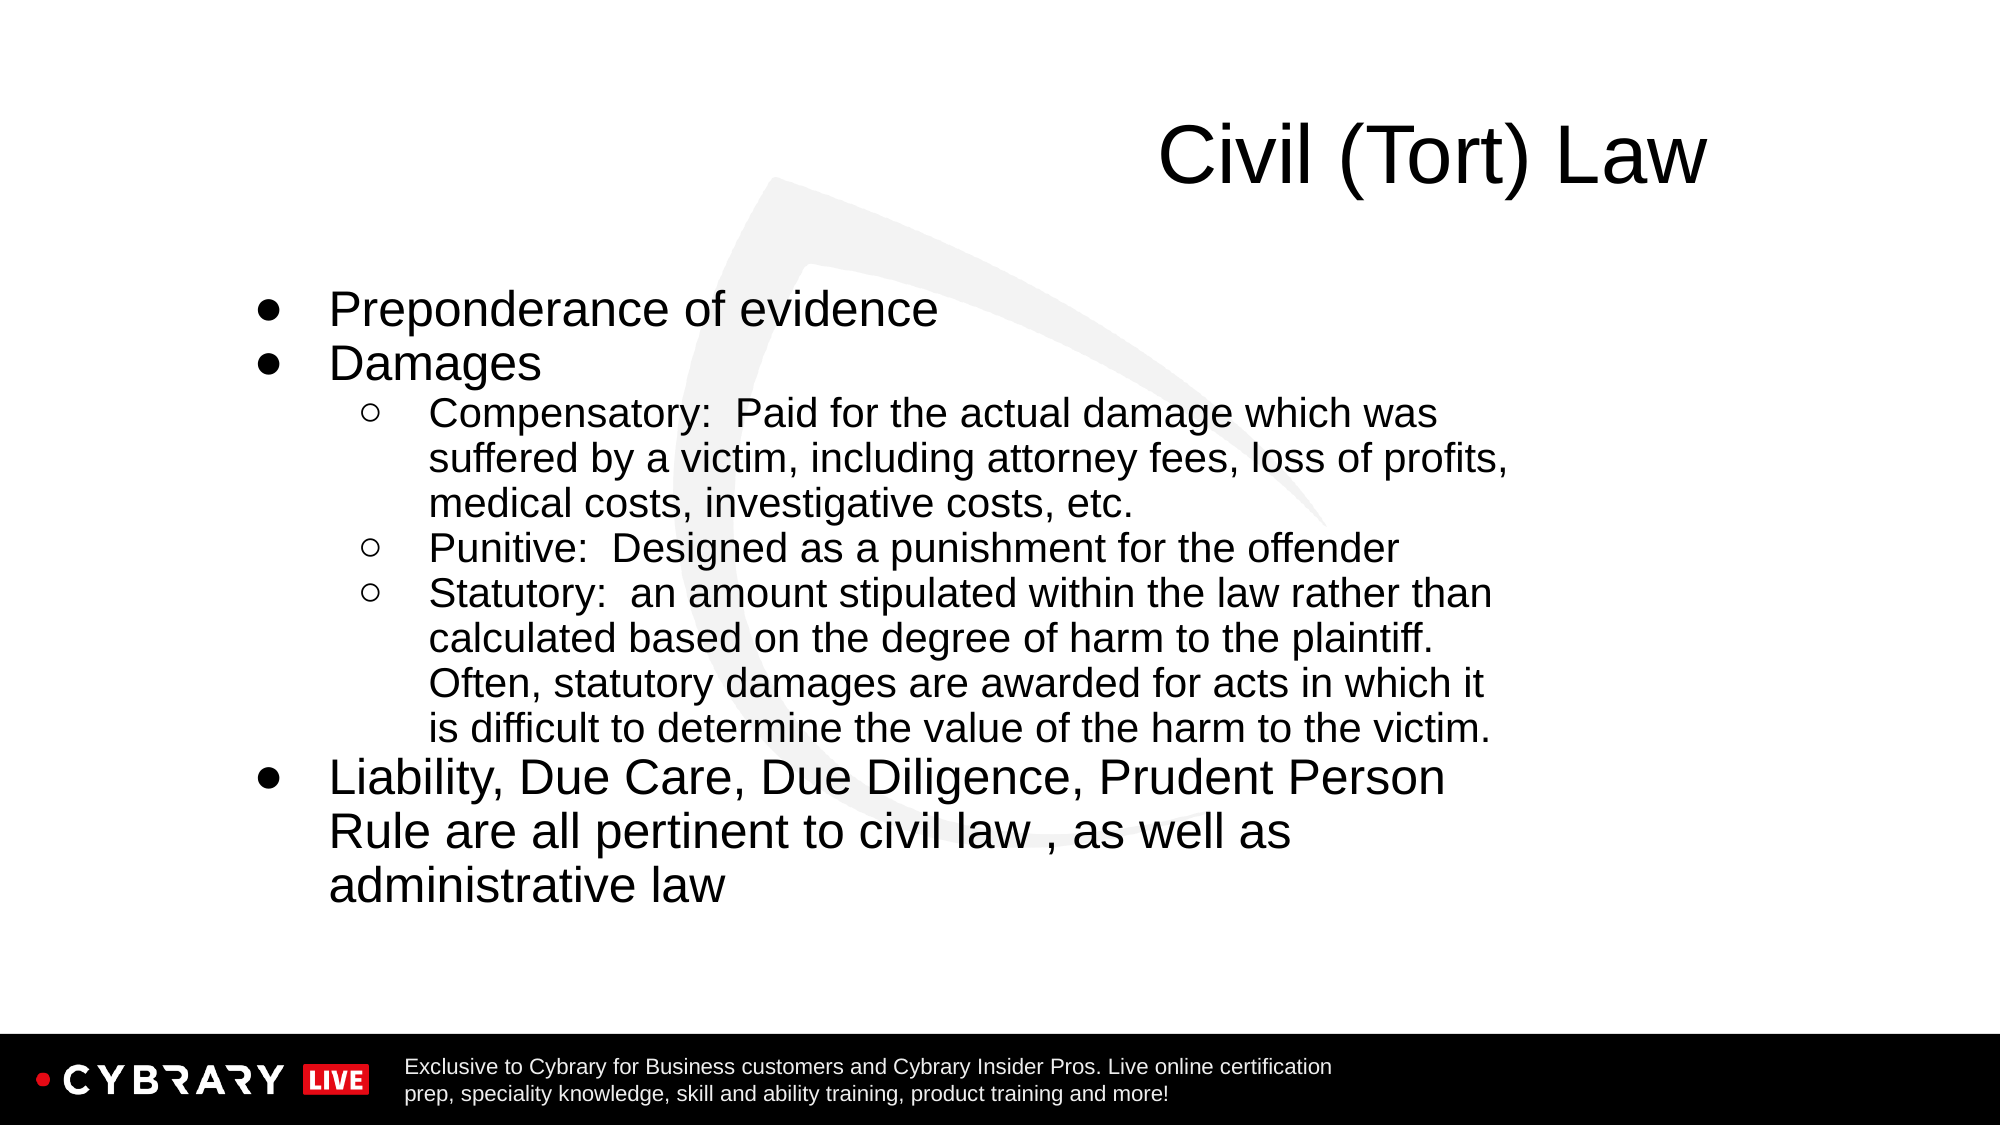

# Civil (Tort) Law
Preponderance of evidence
Damages
Compensatory:  Paid for the actual damage which was suffered by a victim, including attorney fees, loss of profits, medical costs, investigative costs, etc.
Punitive:  Designed as a punishment for the offender
Statutory:  an amount stipulated within the law rather than calculated based on the degree of harm to the plaintiff. Often, statutory damages are awarded for acts in which it is difficult to determine the value of the harm to the victim.
Liability, Due Care, Due Diligence, Prudent Person Rule are all pertinent to civil law , as well as administrative law
82